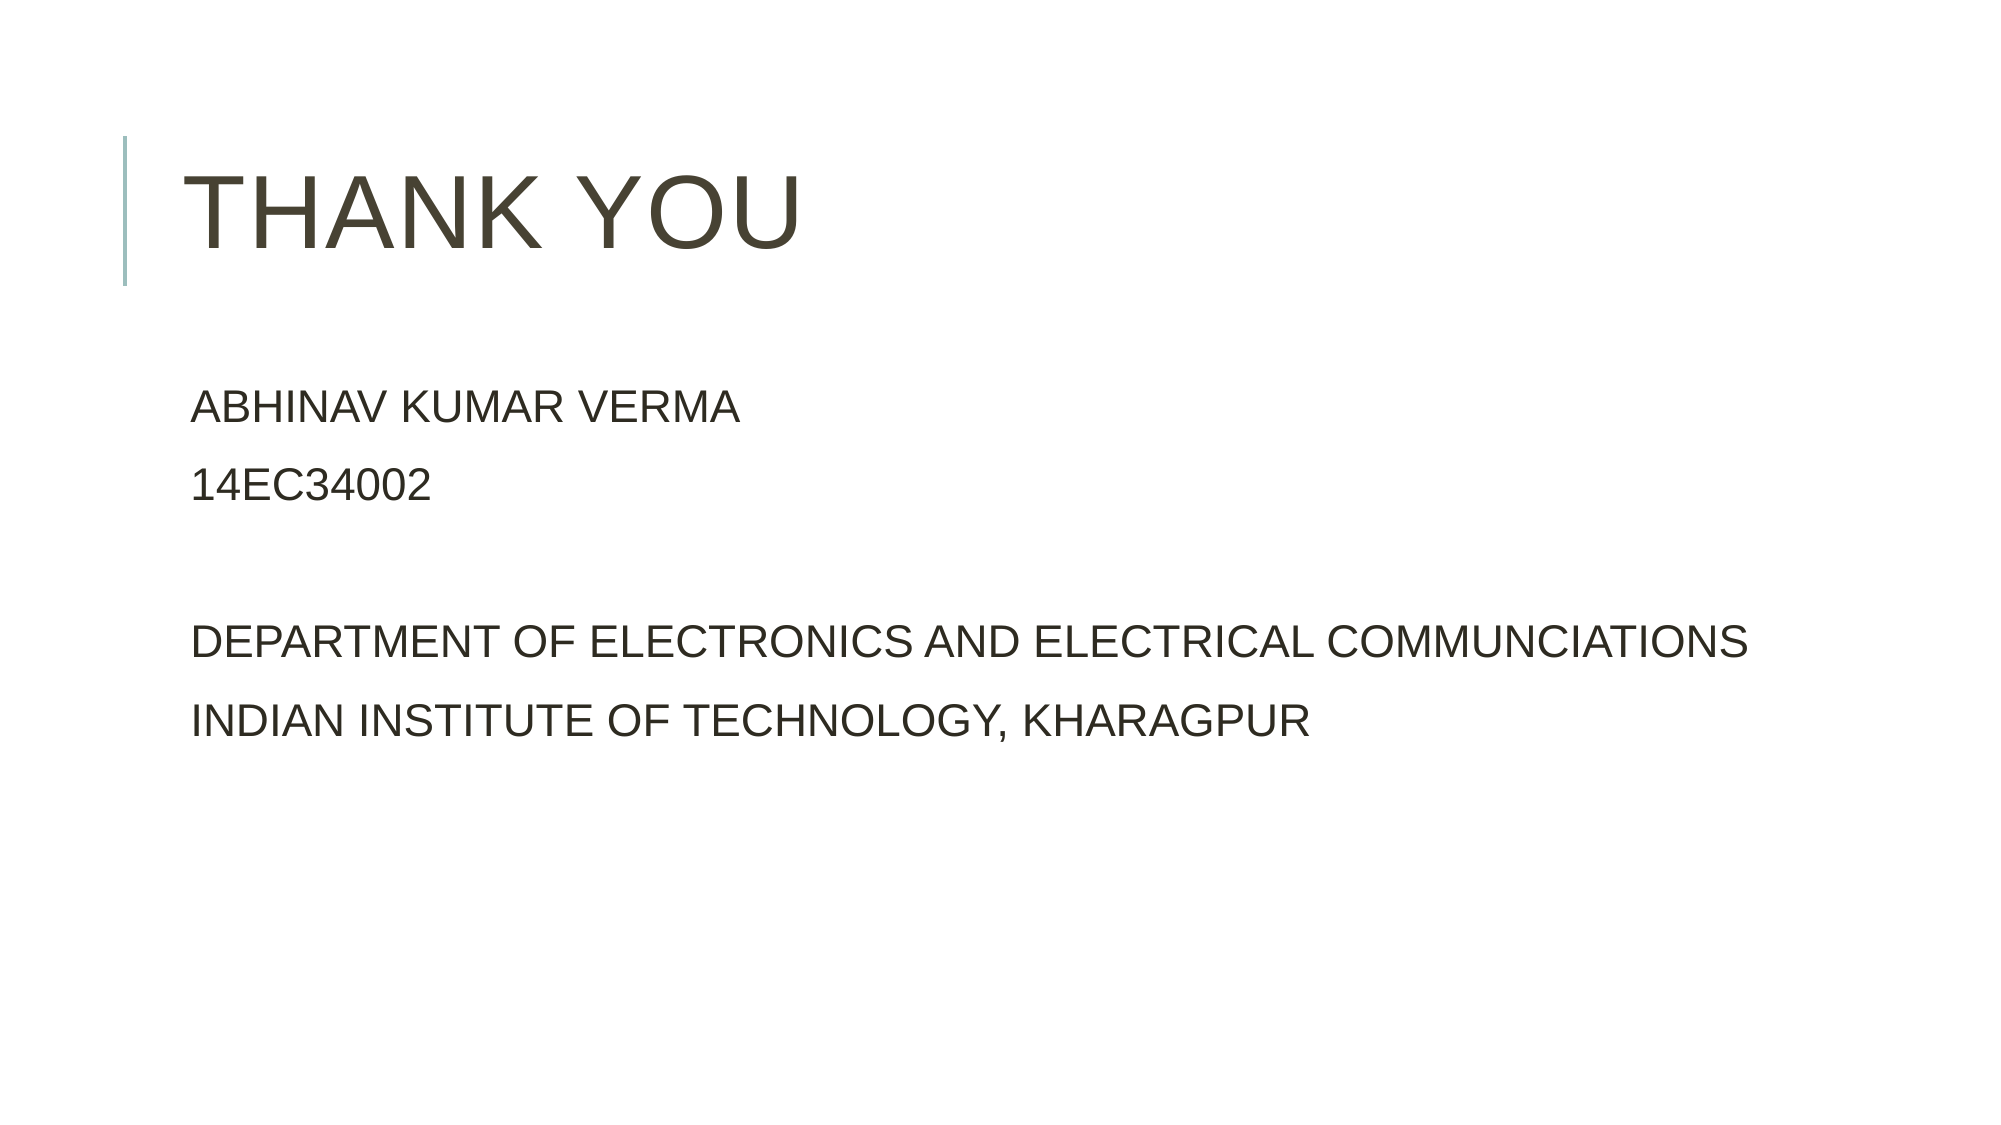

# THANK YOU
ABHINAV KUMAR VERMA
14EC34002

DEPARTMENT OF ELECTRONICS AND ELECTRICAL COMMUNCIATIONS
INDIAN INSTITUTE OF TECHNOLOGY, KHARAGPUR